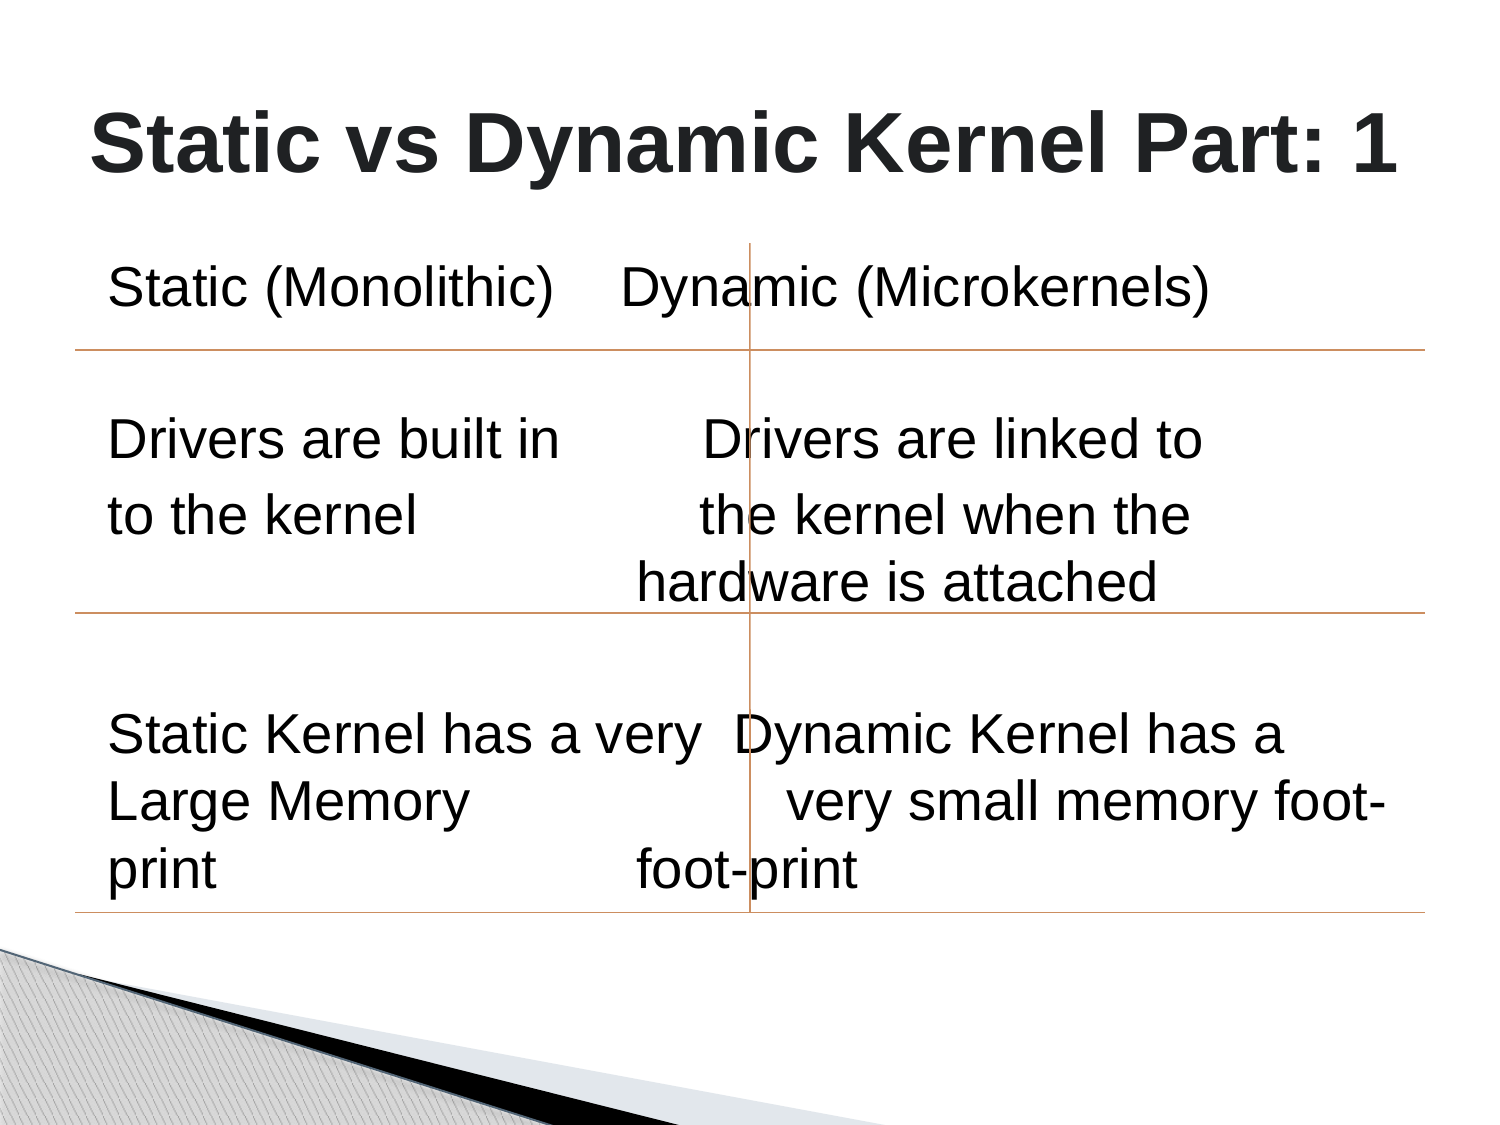

# Static vs Dynamic Kernel Part: 1
Static (Monolithic)	    Dynamic (Microkernels)

Drivers are built in         Drivers are linked to
to the kernel                  the kernel when the 				     hardware is attached

Static Kernel has a very  Dynamic Kernel has a Large Memory 		     very small memory foot-print			     foot-print